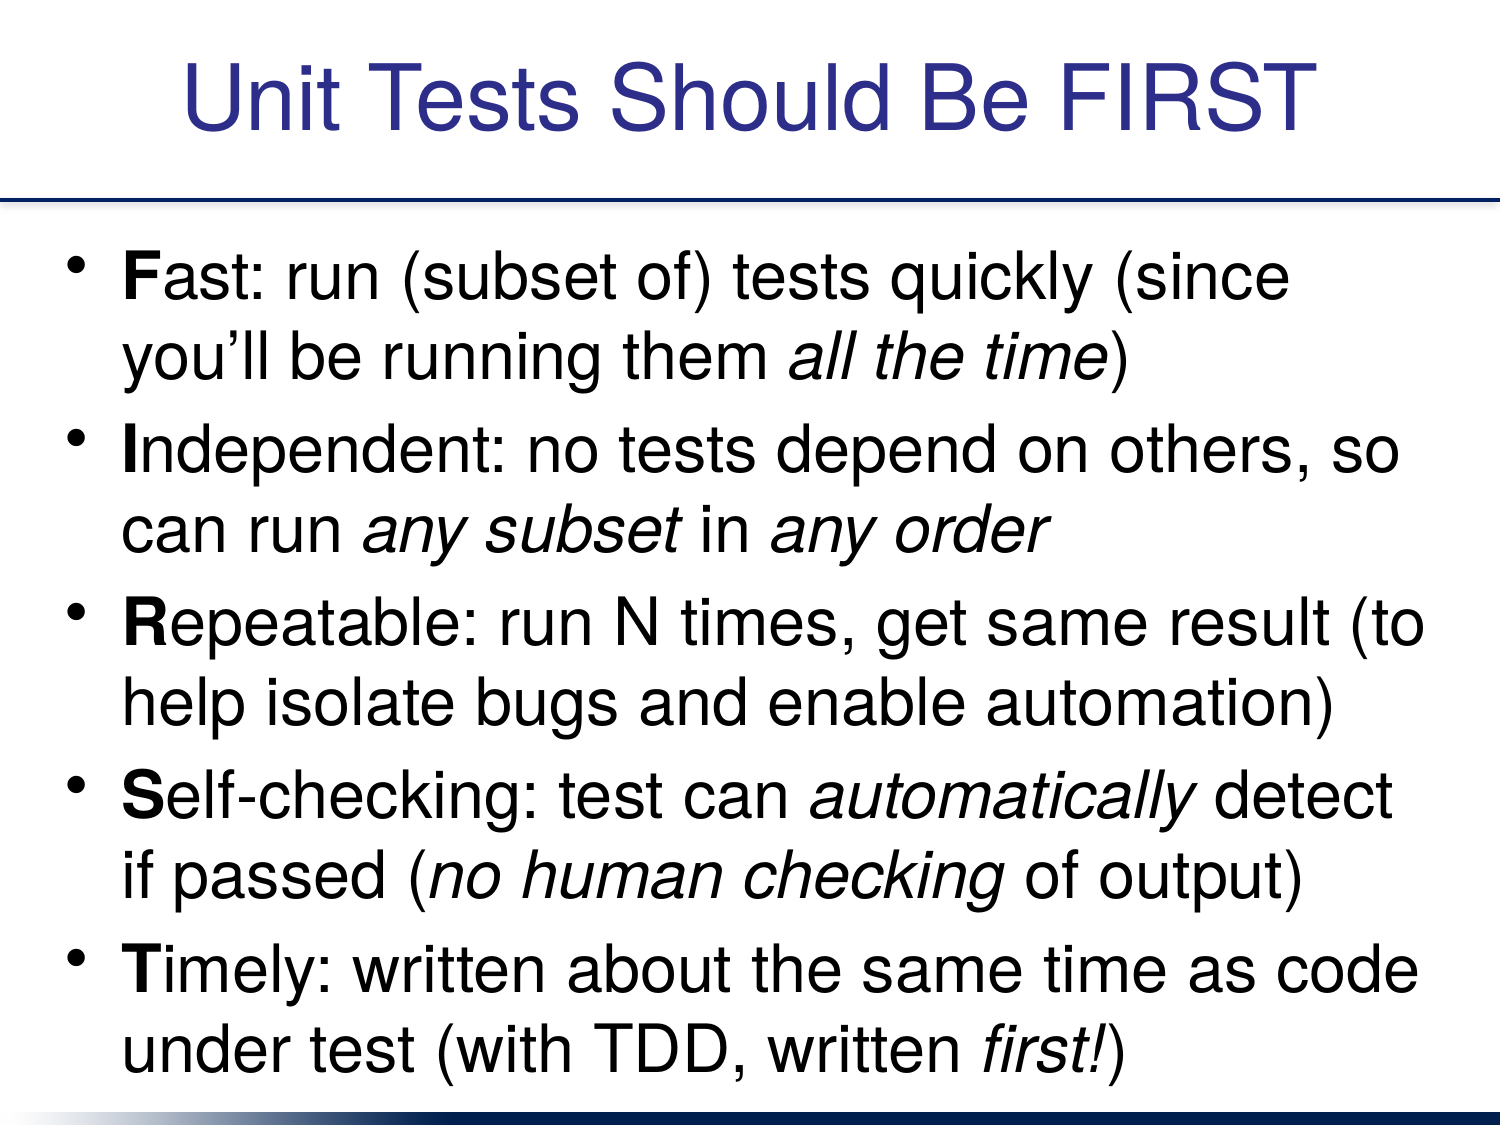

# Unit Tests Should Be FIRST
Fast: run (subset of) tests quickly (since you’ll be running them all the time)
Independent: no tests depend on others, so can run any subset in any order
Repeatable: run N times, get same result (to help isolate bugs and enable automation)
Self-checking: test can automatically detect if passed (no human checking of output)
Timely: written about the same time as code under test (with TDD, written first!)